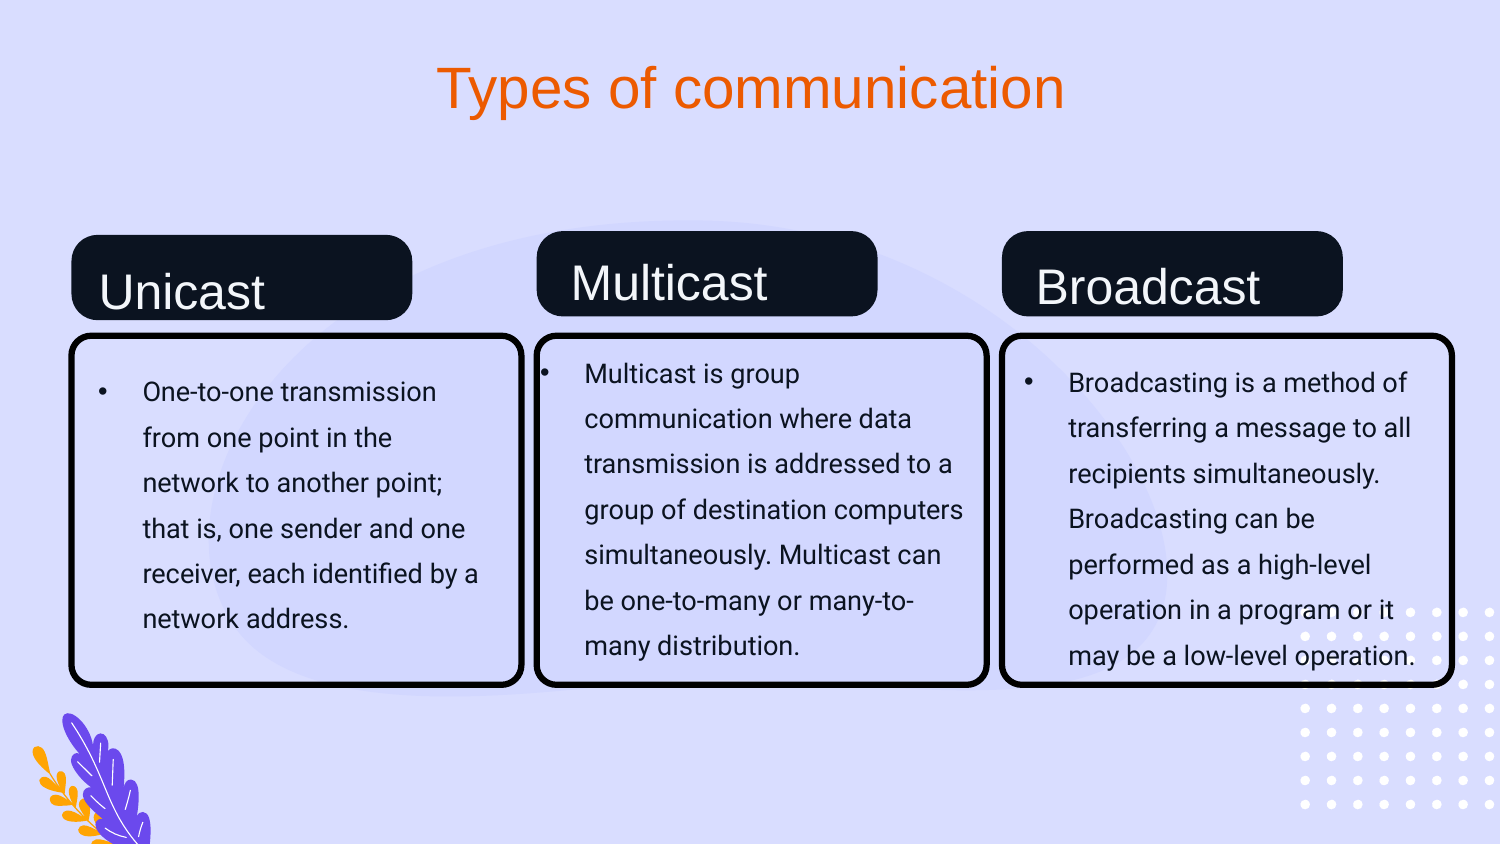

# Types of communication

Multicast
Broadcast
Unicast

Multicast is group communication where data transmission is addressed to a group of destination computers simultaneously. Multicast can be one-to-many or many-to-many distribution.
Broadcasting is a method of transferring a message to all recipients simultaneously. Broadcasting can be performed as a high-level operation in a program or it may be a low-level operation.
One-to-one transmission from one point in the network to another point; that is, one sender and one receiver, each identified by a network address.